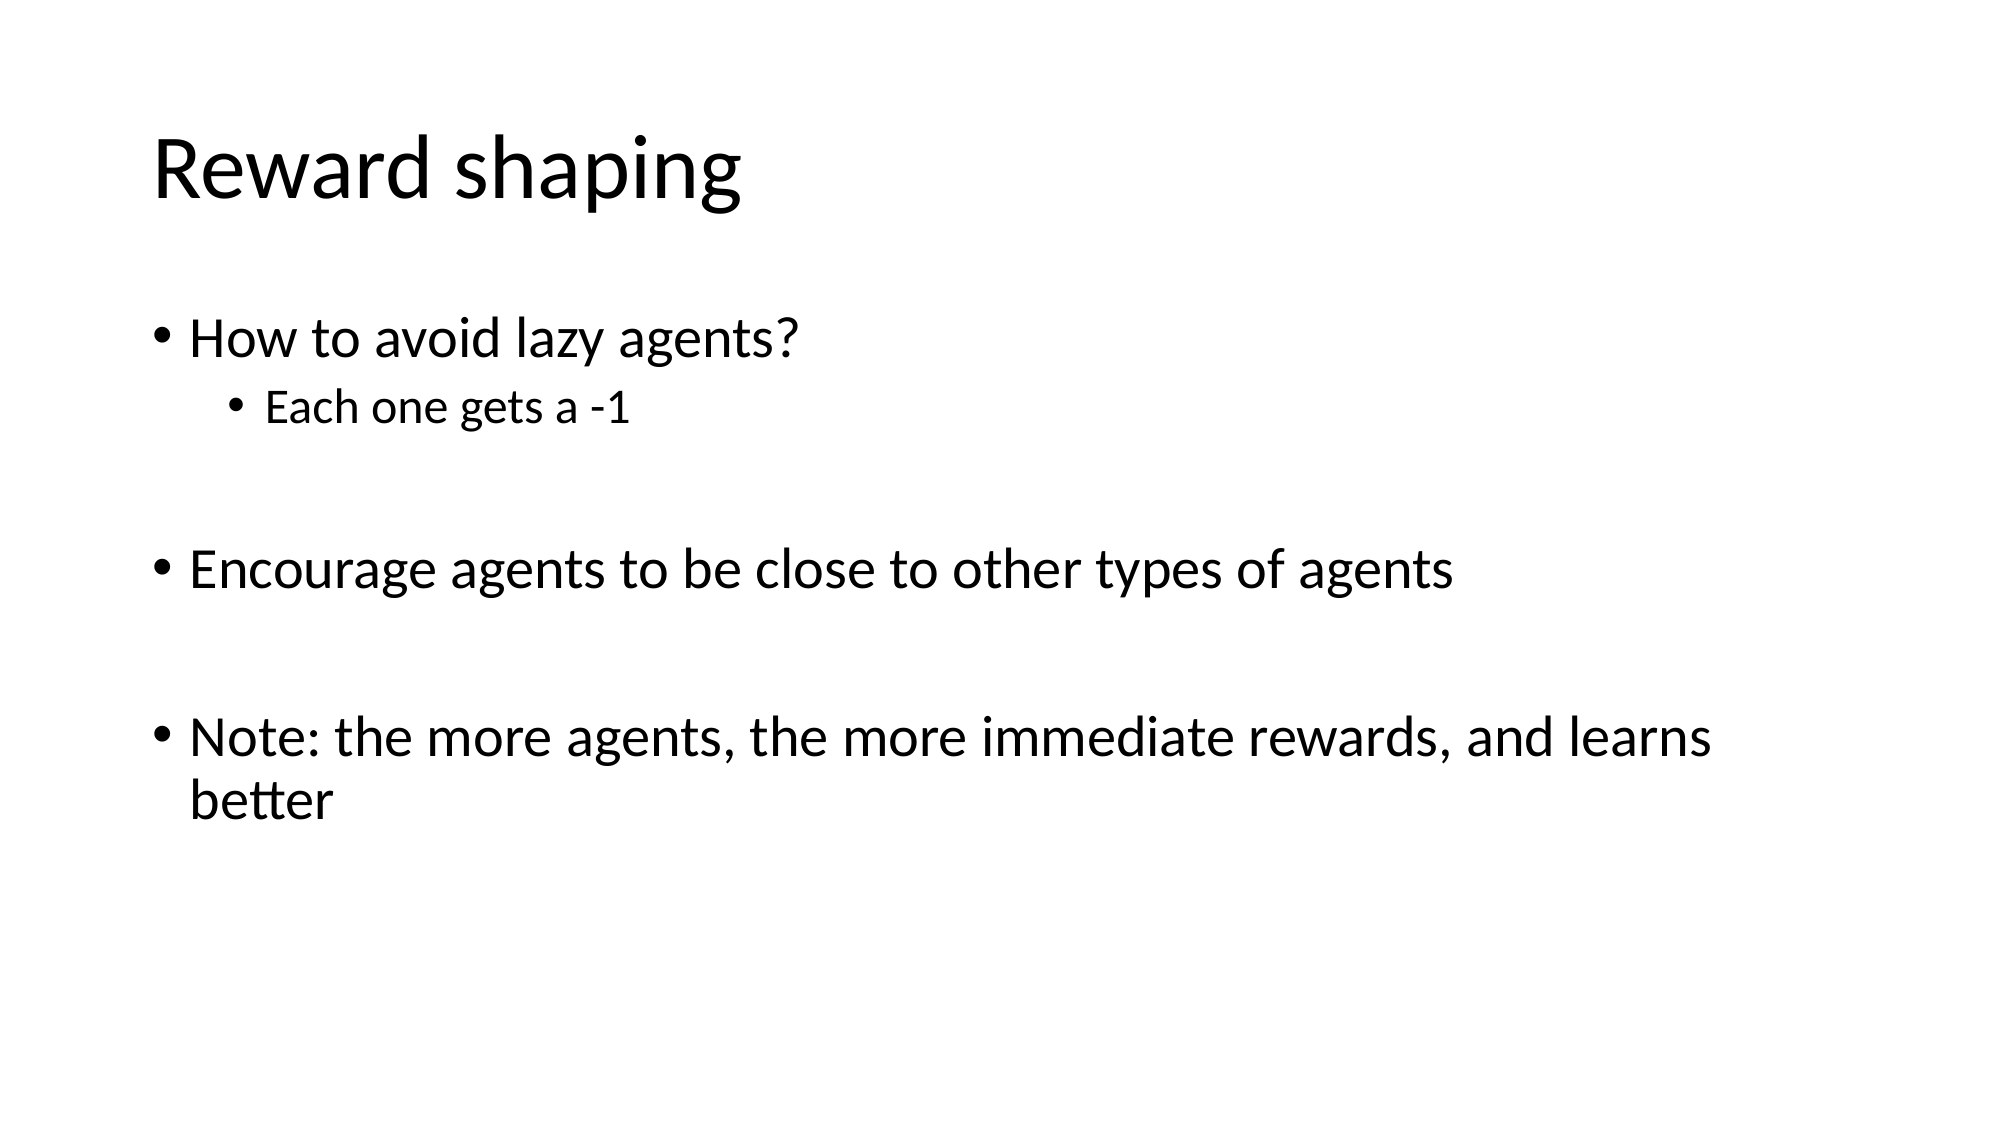

# Reward shaping
How to avoid lazy agents?
Each one gets a -1

Encourage agents to be close to other types of agents

Note: the more agents, the more immediate rewards, and learns better